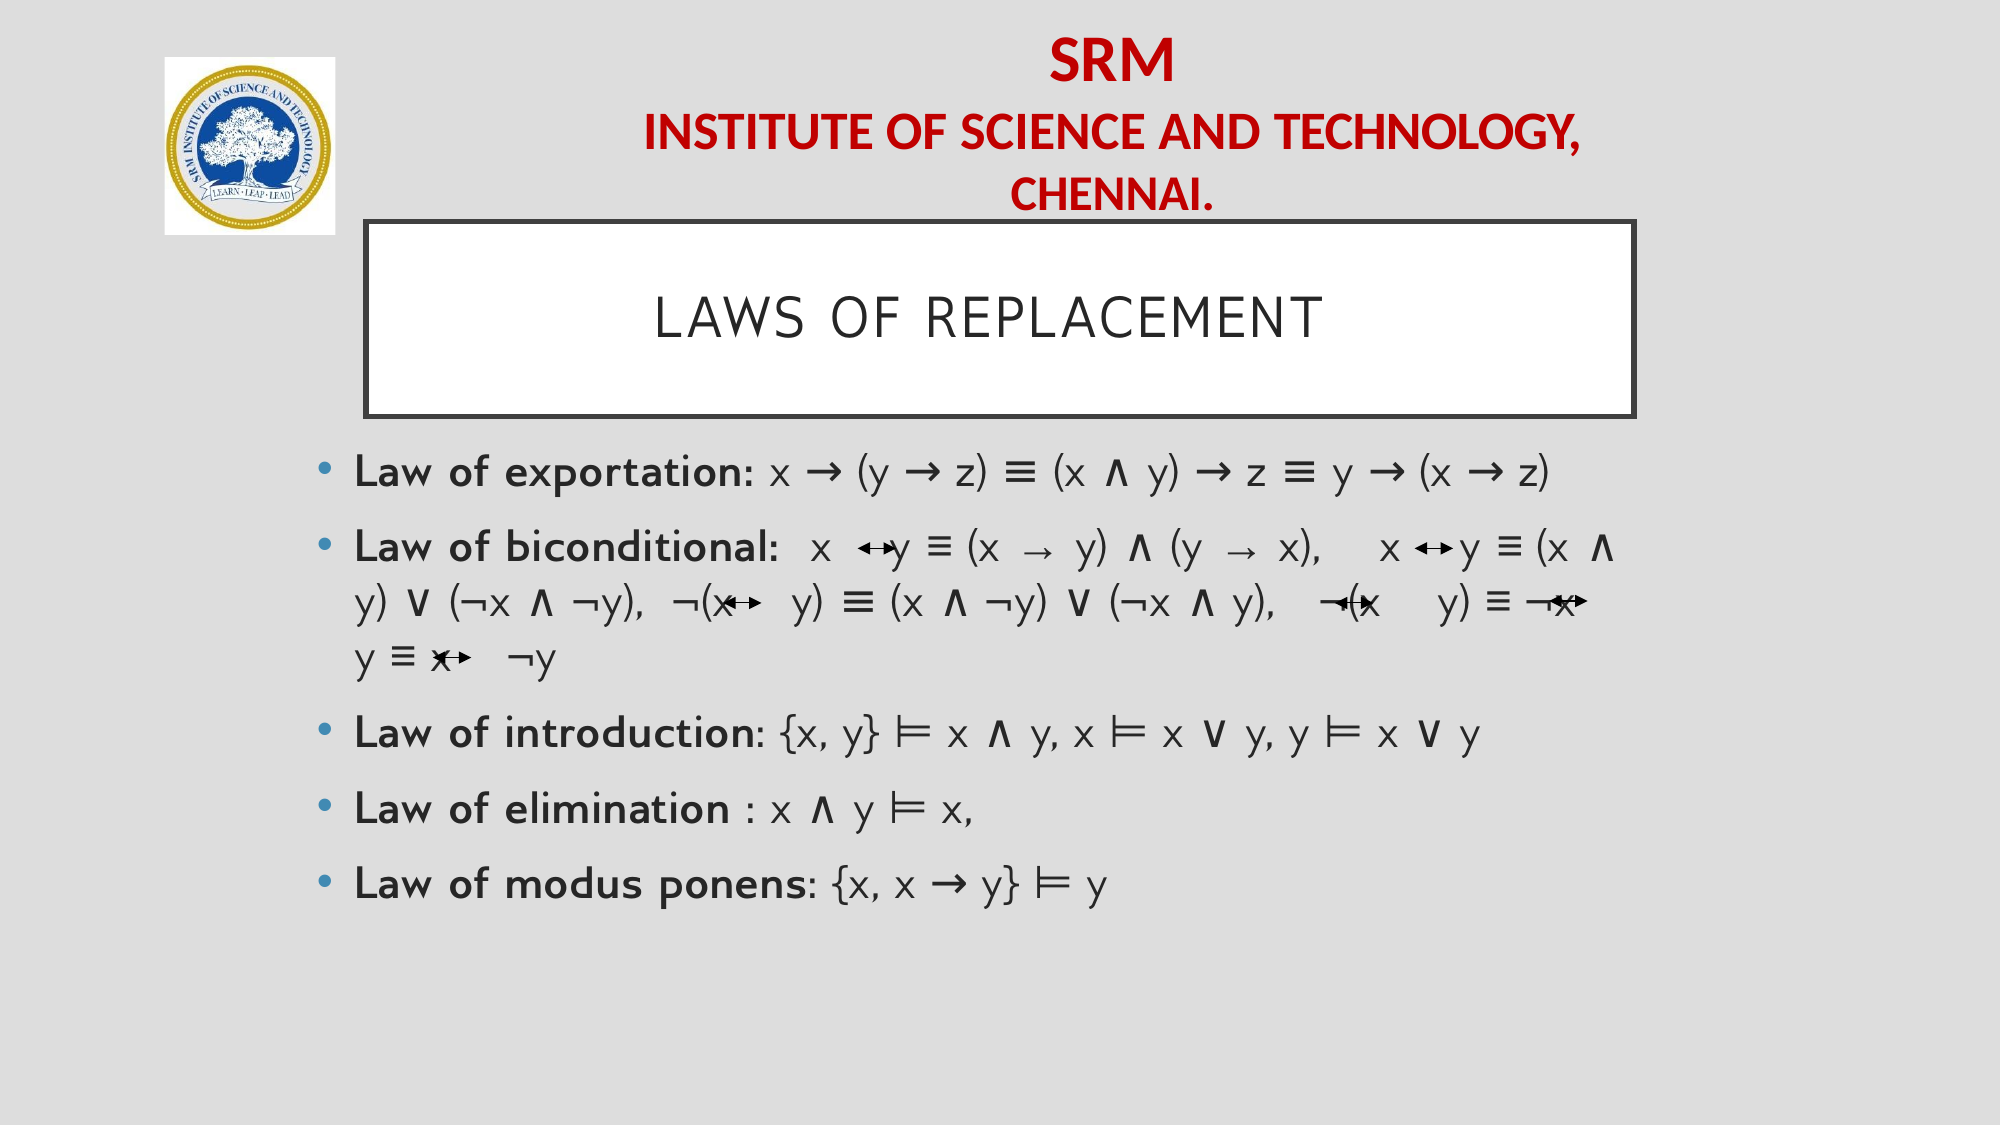

# Laws of replacement
Law of exportation: x → (y → z) ≡ (x ∧ y) → z ≡ y → (x → z)
Law of biconditional:  x    y ≡ (x → y) ∧ (y → x),    x    y ≡ (x ∧ y) ∨ (¬x ∧ ¬y),  ¬(x    y) ≡ (x ∧ ¬y) ∨ (¬x ∧ y),   ¬(x    y) ≡ ¬x    y ≡ x    ¬y
Law of introduction: {x, y} ⊨ x ∧ y, x ⊨ x ∨ y, y ⊨ x ∨ y
Law of elimination : x ∧ y ⊨ x,
Law of modus ponens: {x, x → y} ⊨ y